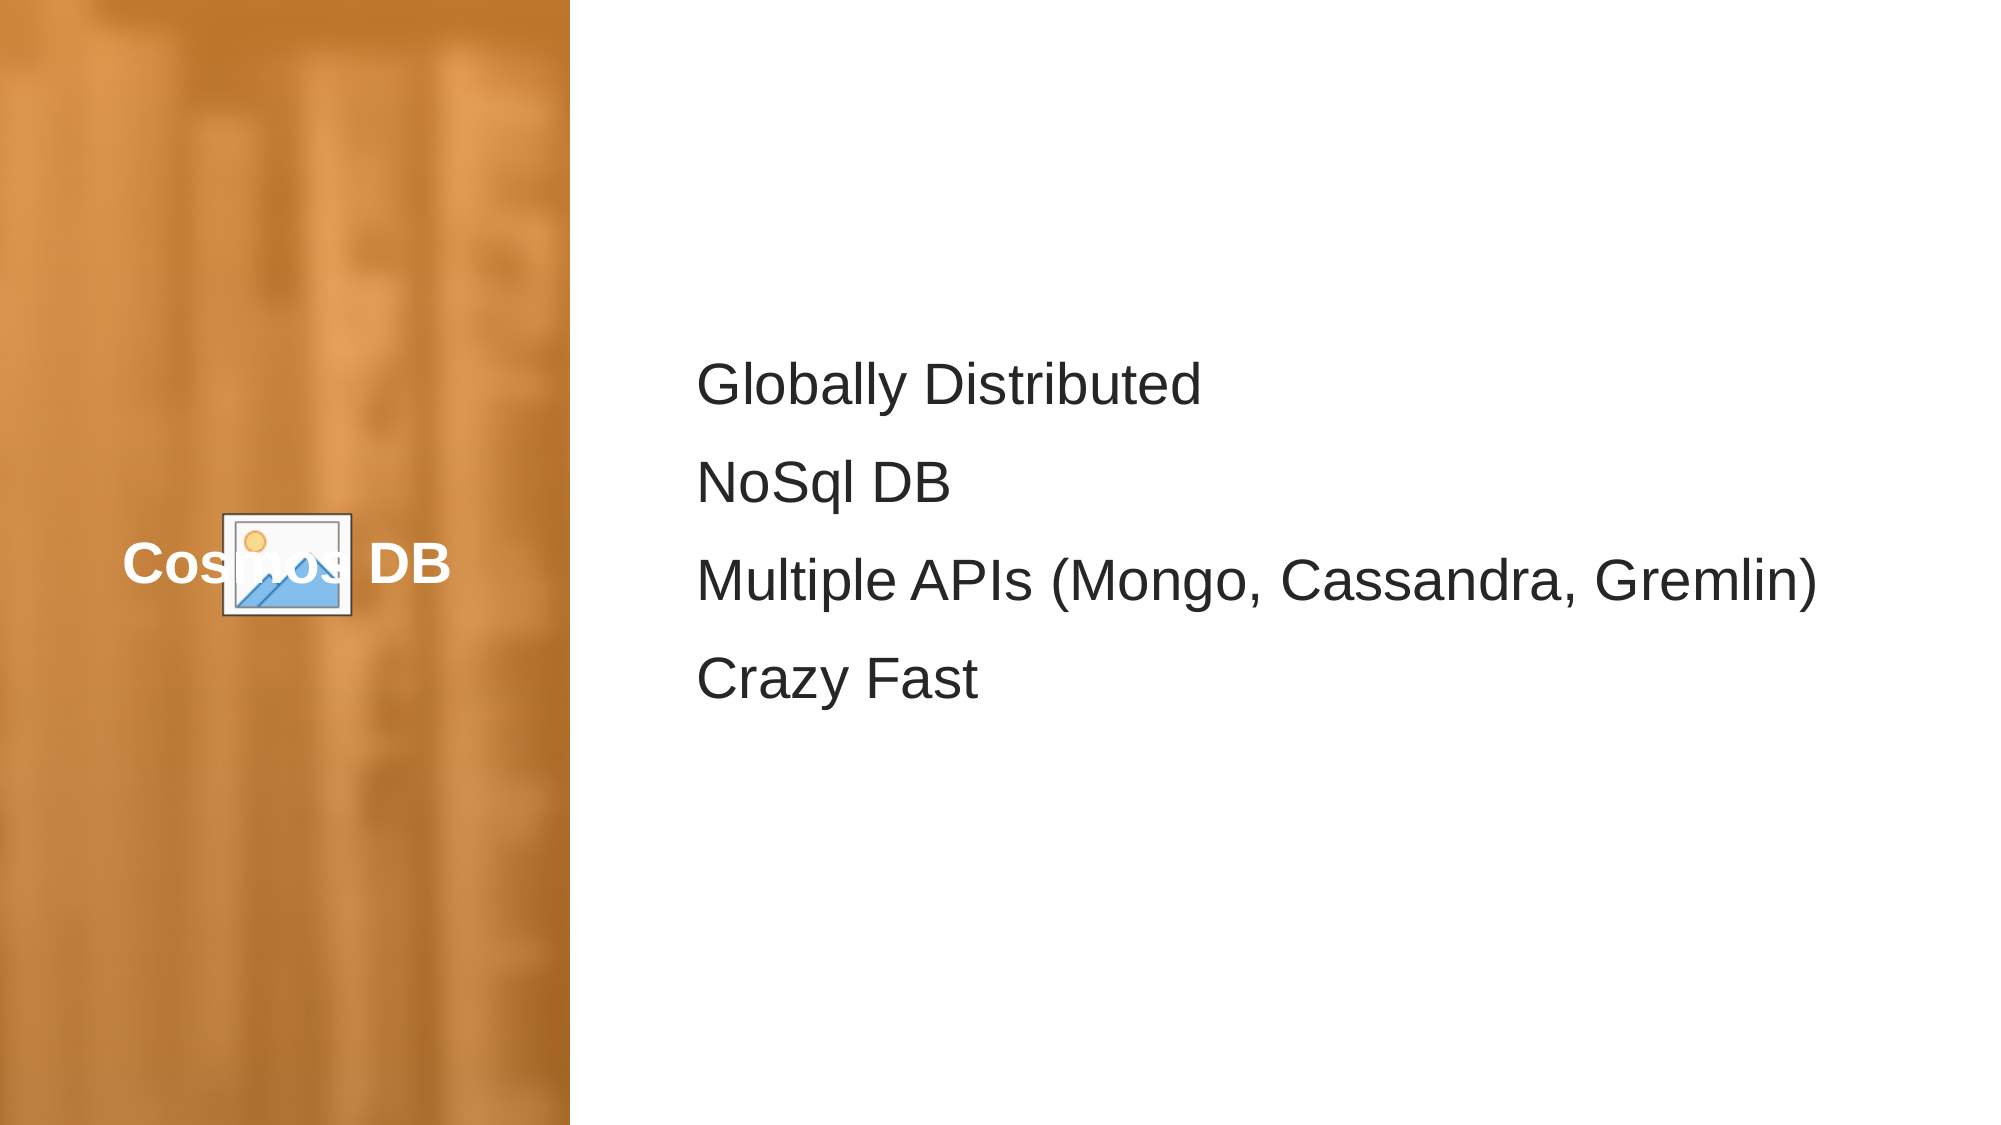

Globally Distributed
NoSql DB
Multiple APIs (Mongo, Cassandra, Gremlin)
Crazy Fast
Cosmos DB